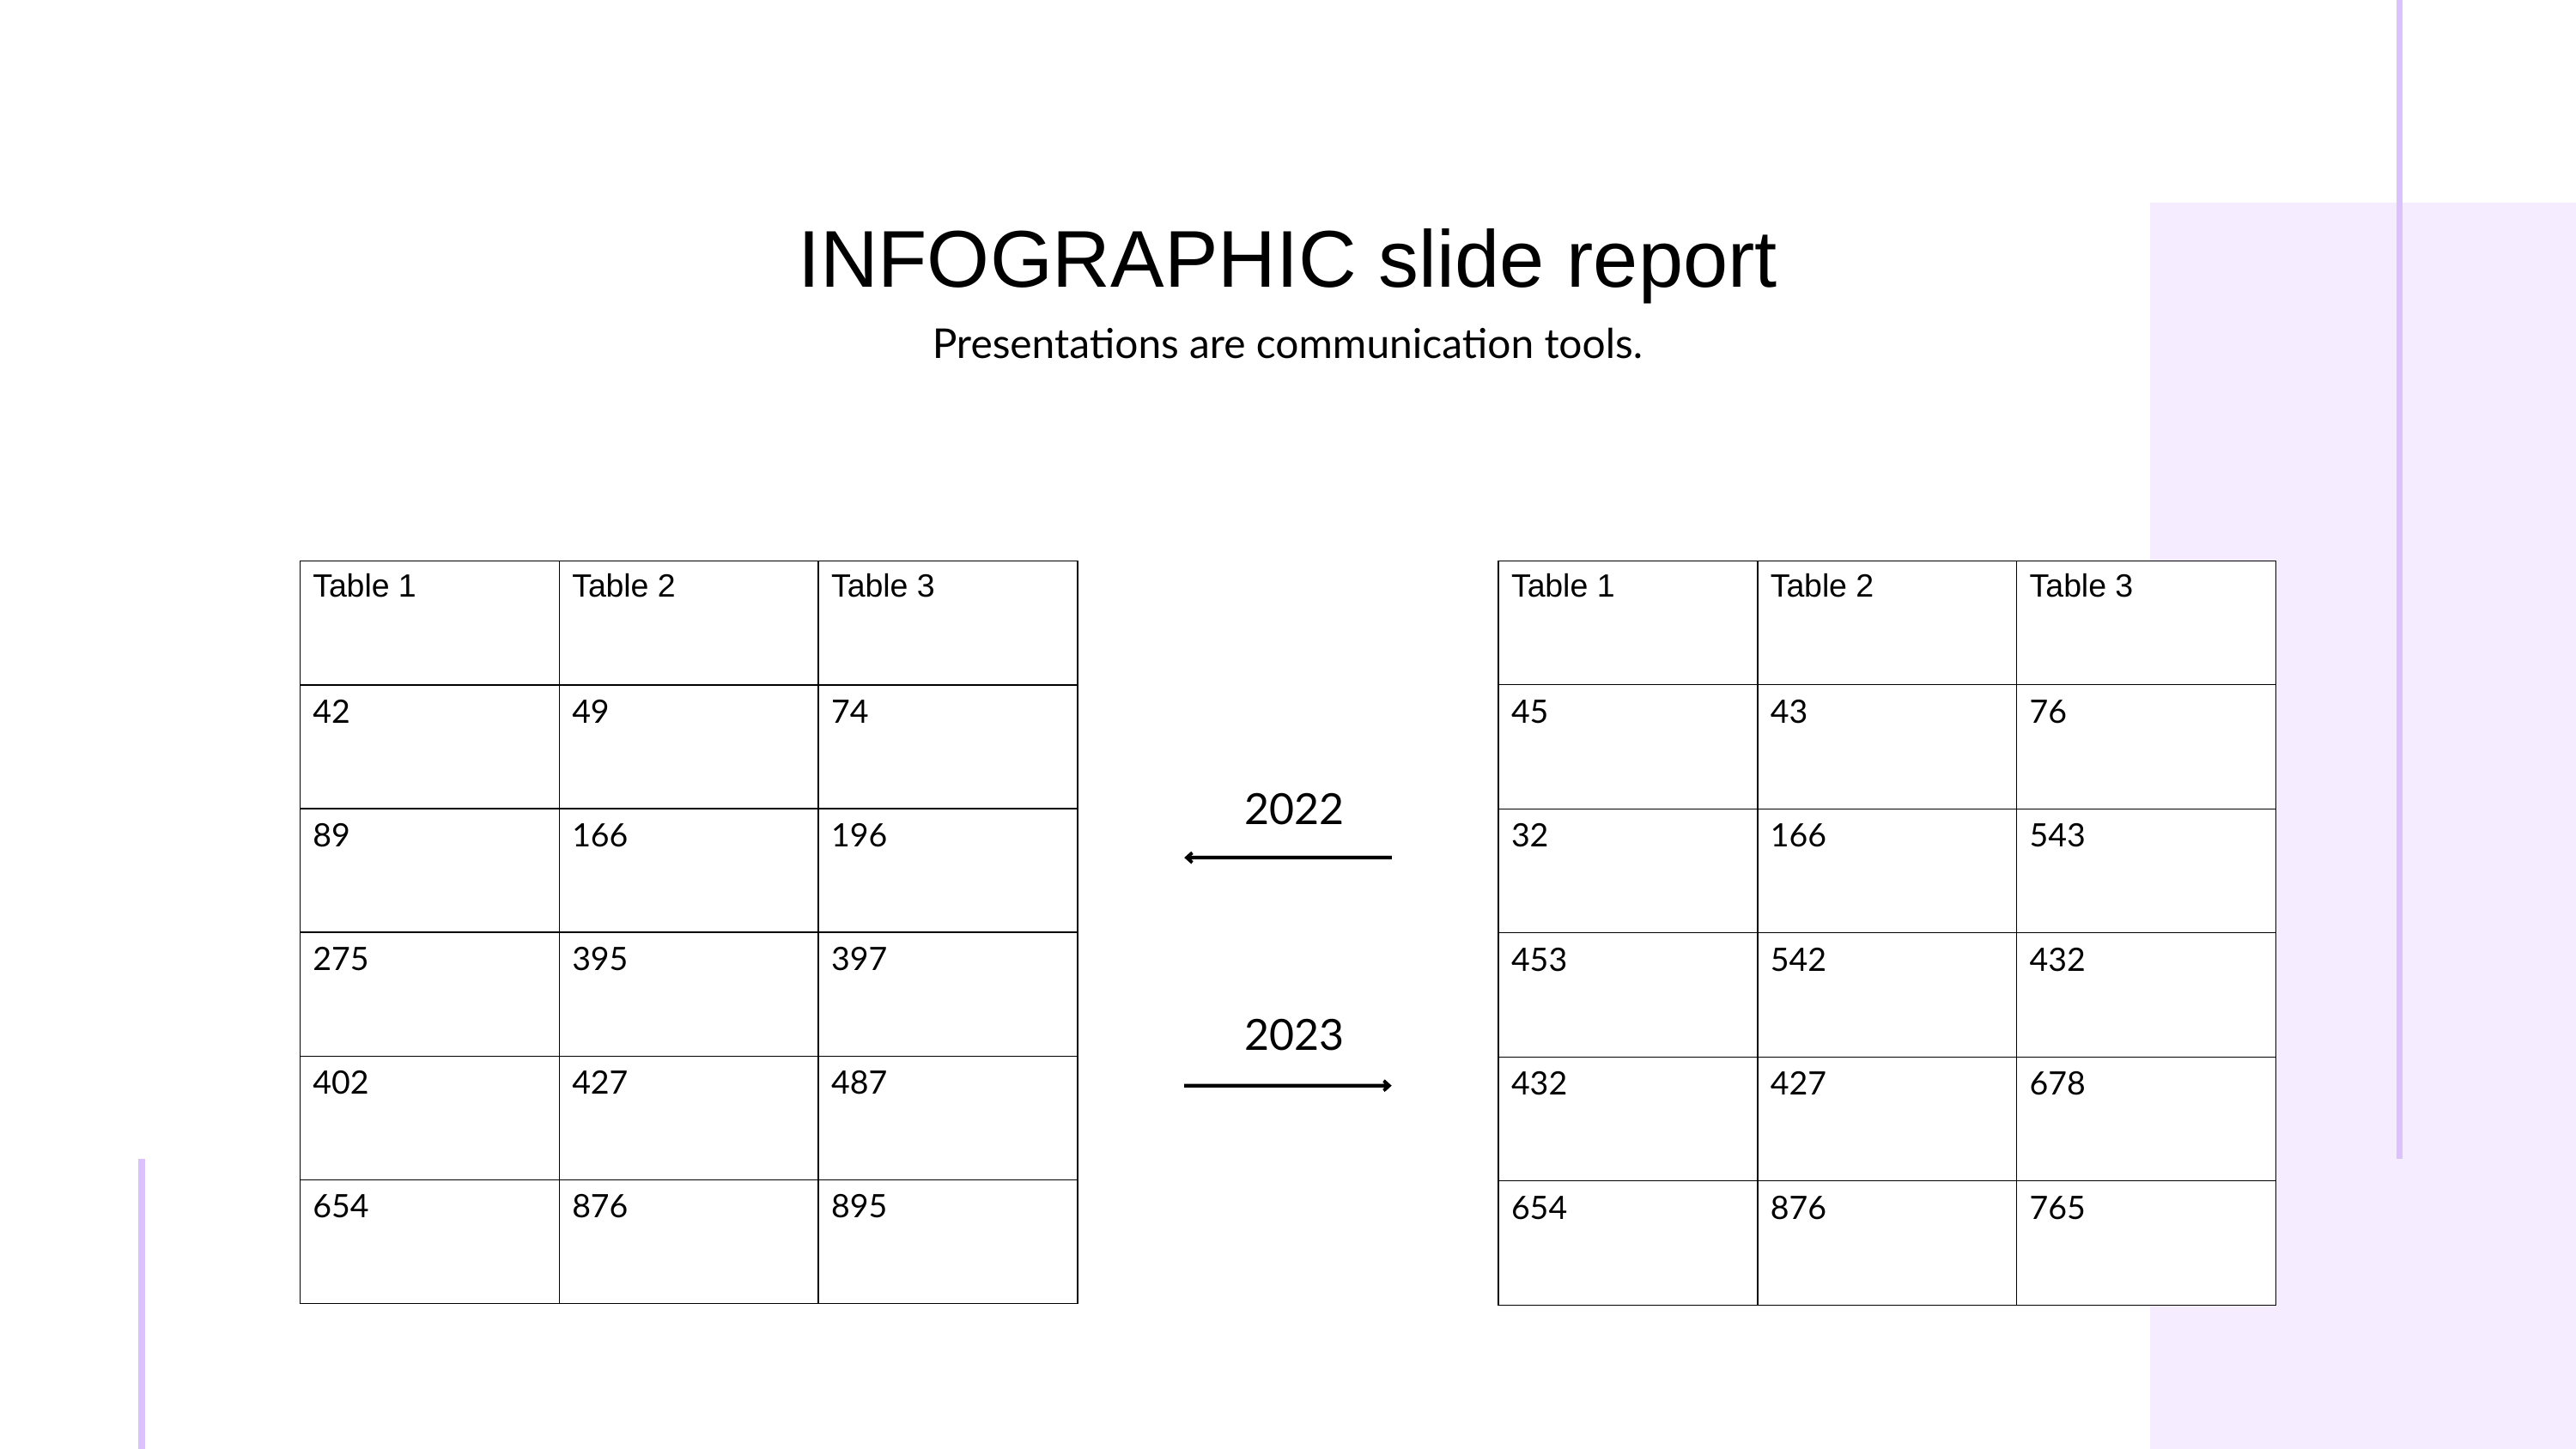

INFOGRAPHIC slide report

Presentations are communication tools.
| Table 1 | Table 2 | Table 3 |
| --- | --- | --- |
| 42 | 49 | 74 |
| 89 | 166 | 196 |
| 275 | 395 | 397 |
| 402 | 427 | 487 |
| 654 | 876 | 895 |
| Table 1 | Table 2 | Table 3 |
| --- | --- | --- |
| 45 | 43 | 76 |
| 32 | 166 | 543 |
| 453 | 542 | 432 |
| 432 | 427 | 678 |
| 654 | 876 | 765 |

2022

2023